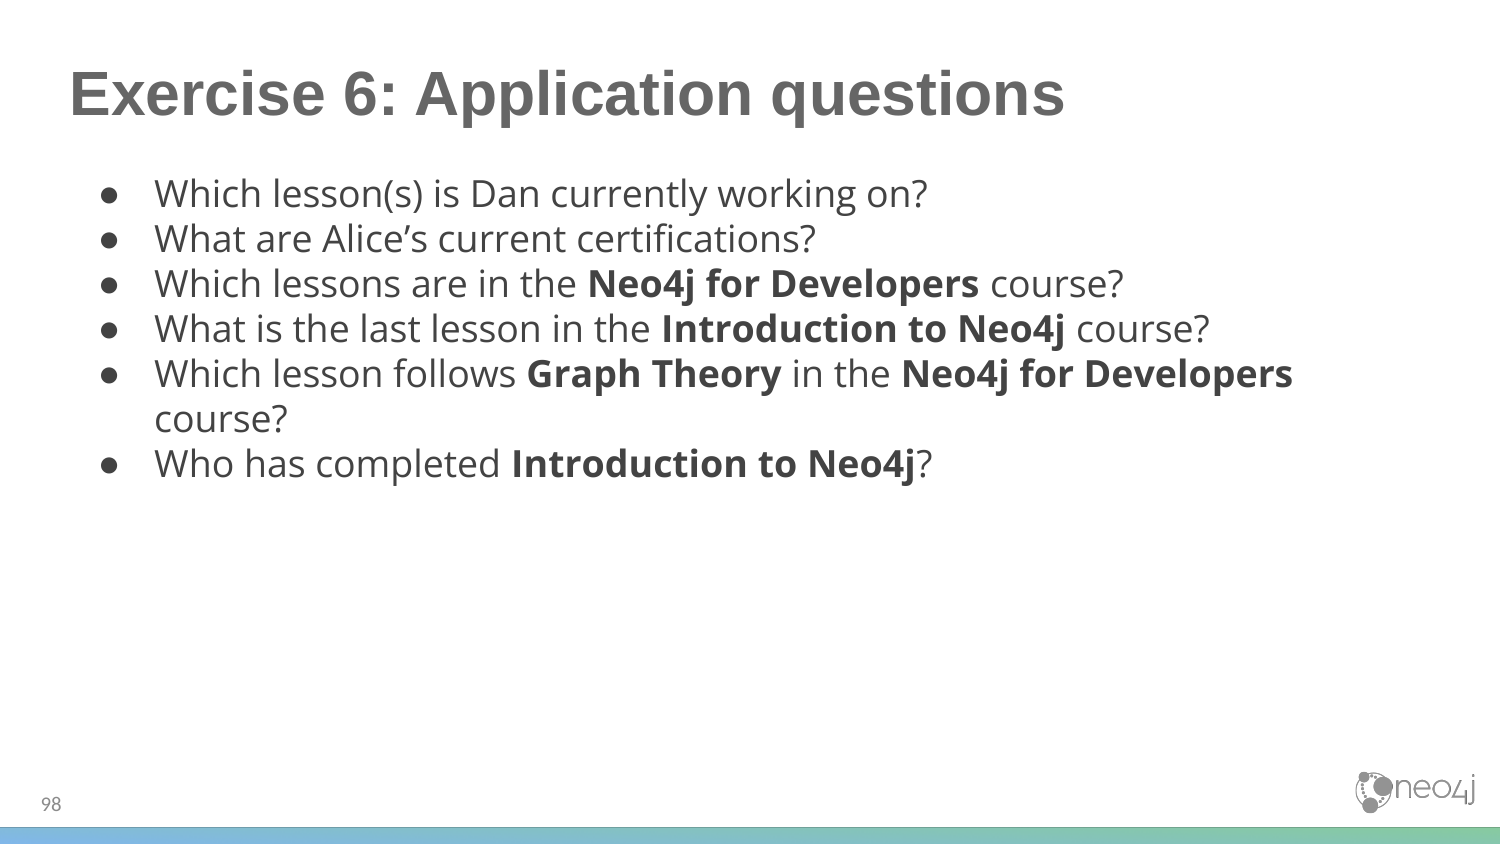

# Exercise 6: Application questions
Which lesson(s) is Dan currently working on?
What are Alice’s current certifications?
Which lessons are in the Neo4j for Developers course?
What is the last lesson in the Introduction to Neo4j course?
Which lesson follows Graph Theory in the Neo4j for Developers course?
Who has completed Introduction to Neo4j?
98